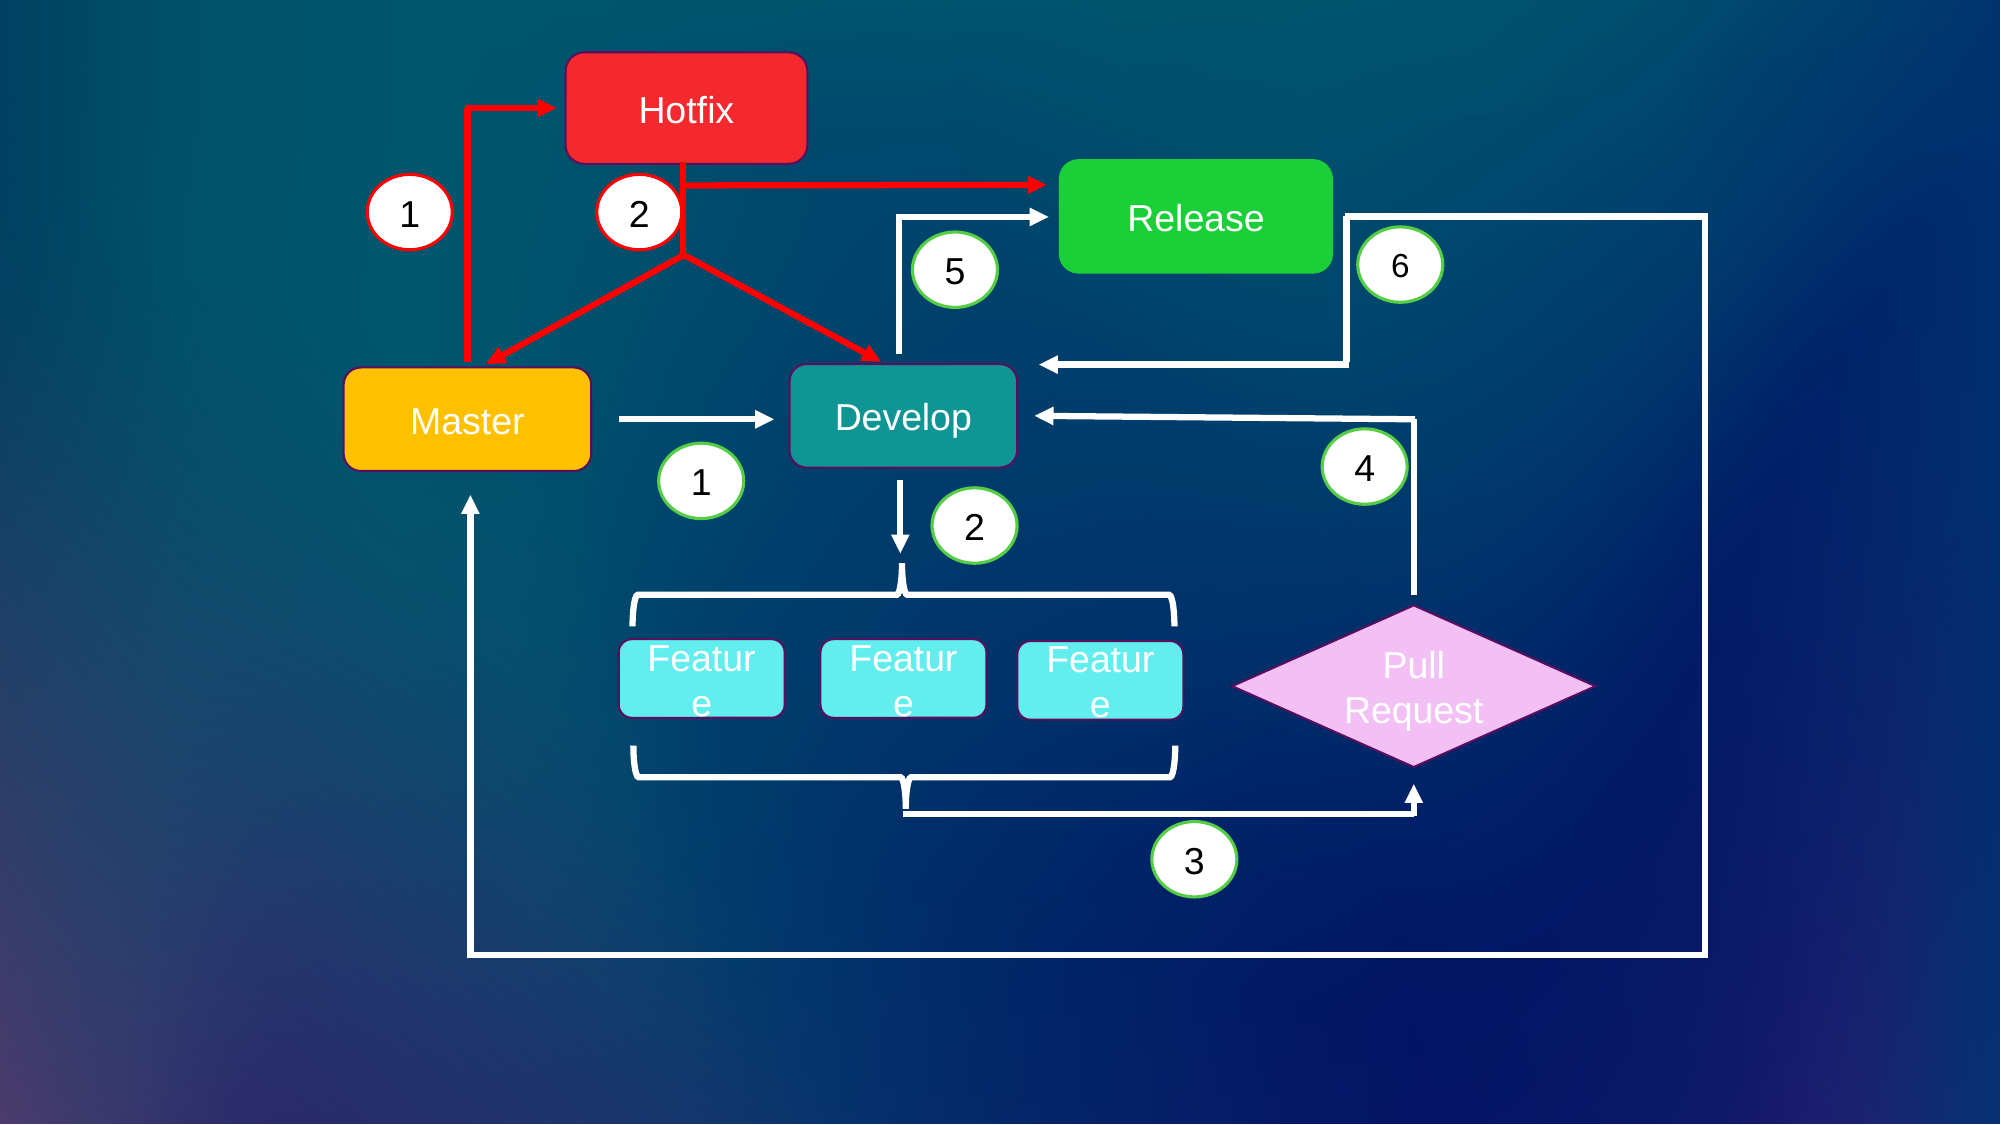

Hotfix
Release
1
2
6
5

Develop
Master
4
1
2

Pull Request
Feature
Feature
Feature
3